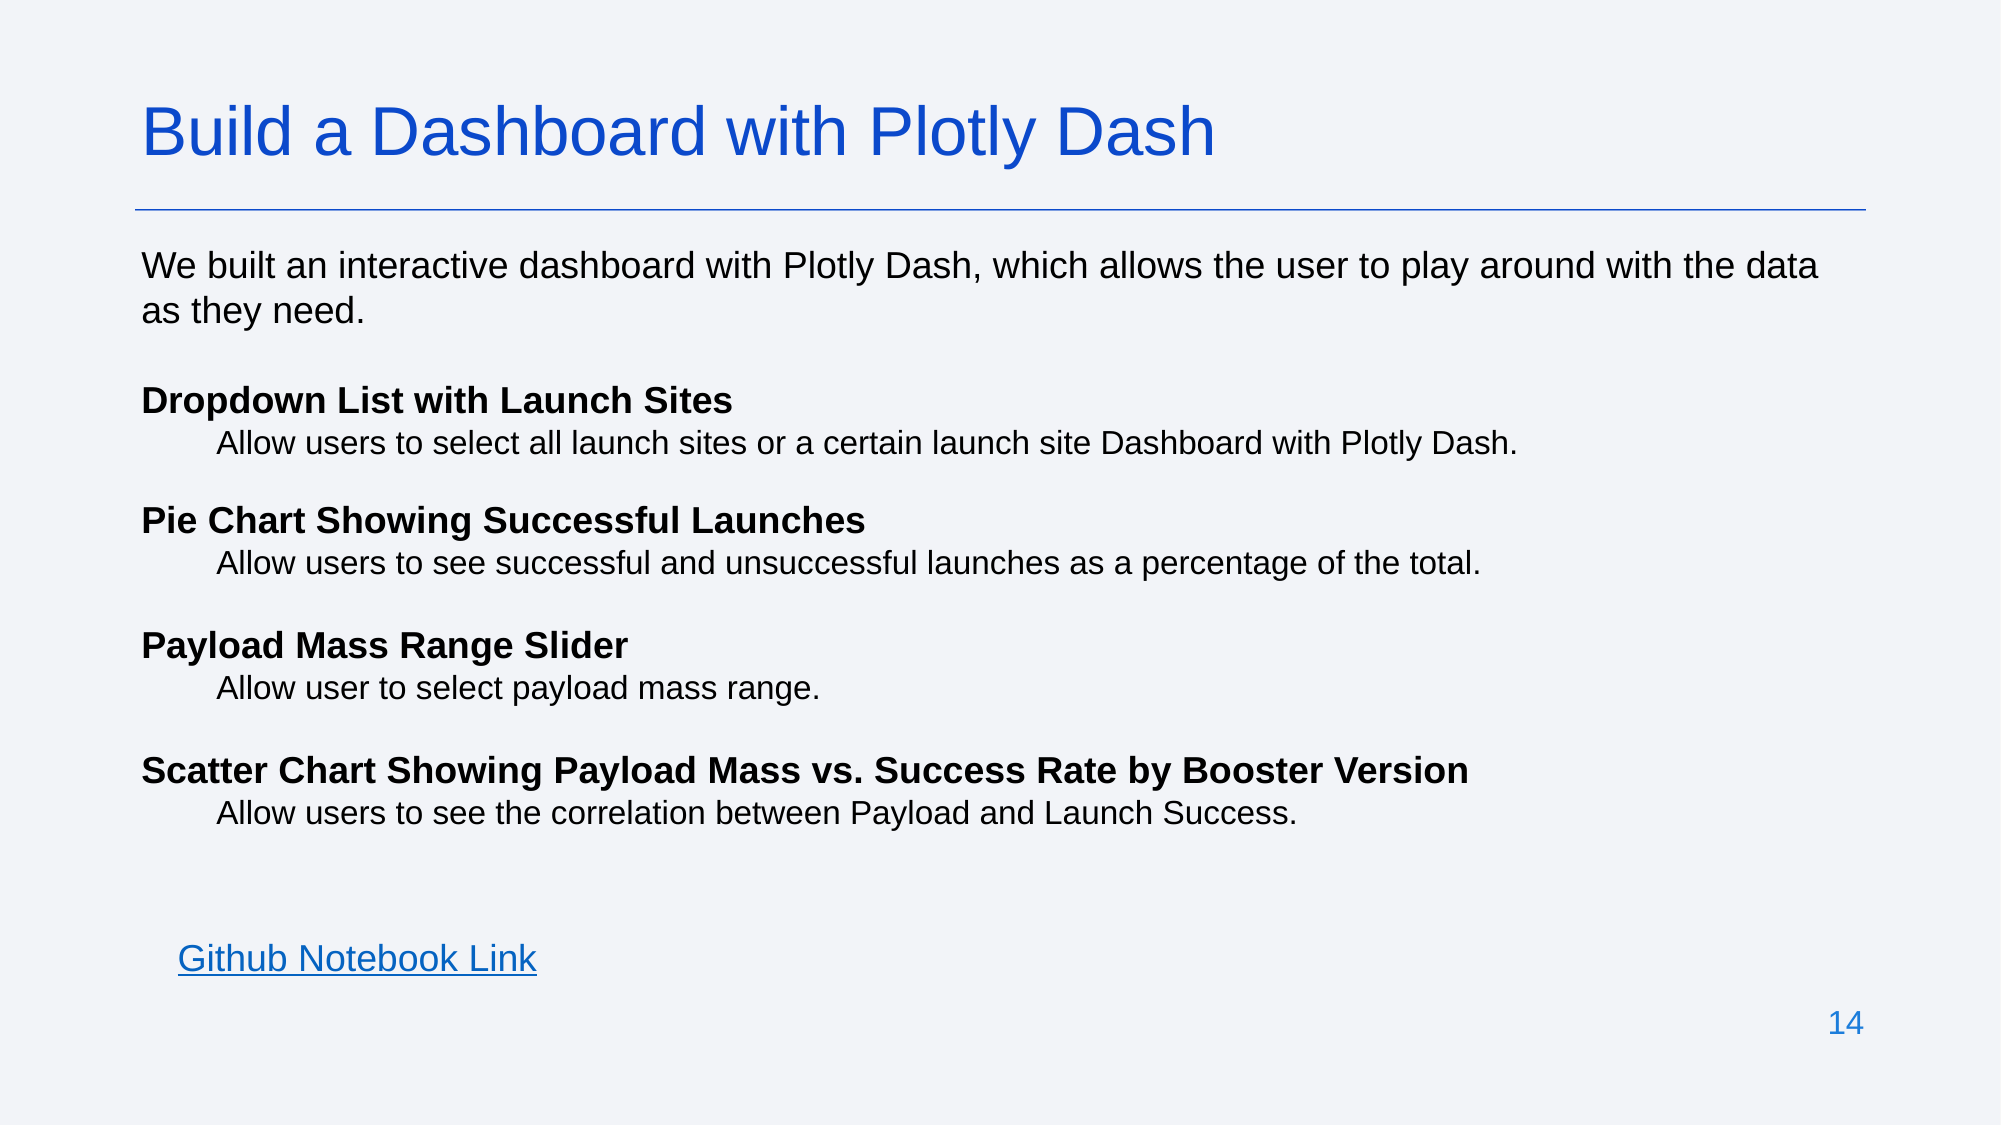

Build a Dashboard with Plotly Dash
We built an interactive dashboard with Plotly Dash, which allows the user to play around with the data as they need.
Dropdown List with Launch Sites
Allow users to select all launch sites or a certain launch site Dashboard with Plotly Dash.
Pie Chart Showing Successful Launches
Allow users to see successful and unsuccessful launches as a percentage of the total.
Payload Mass Range Slider
Allow user to select payload mass range.
Scatter Chart Showing Payload Mass vs. Success Rate by Booster Version
Allow users to see the correlation between Payload and Launch Success.

Github Notebook Link
14